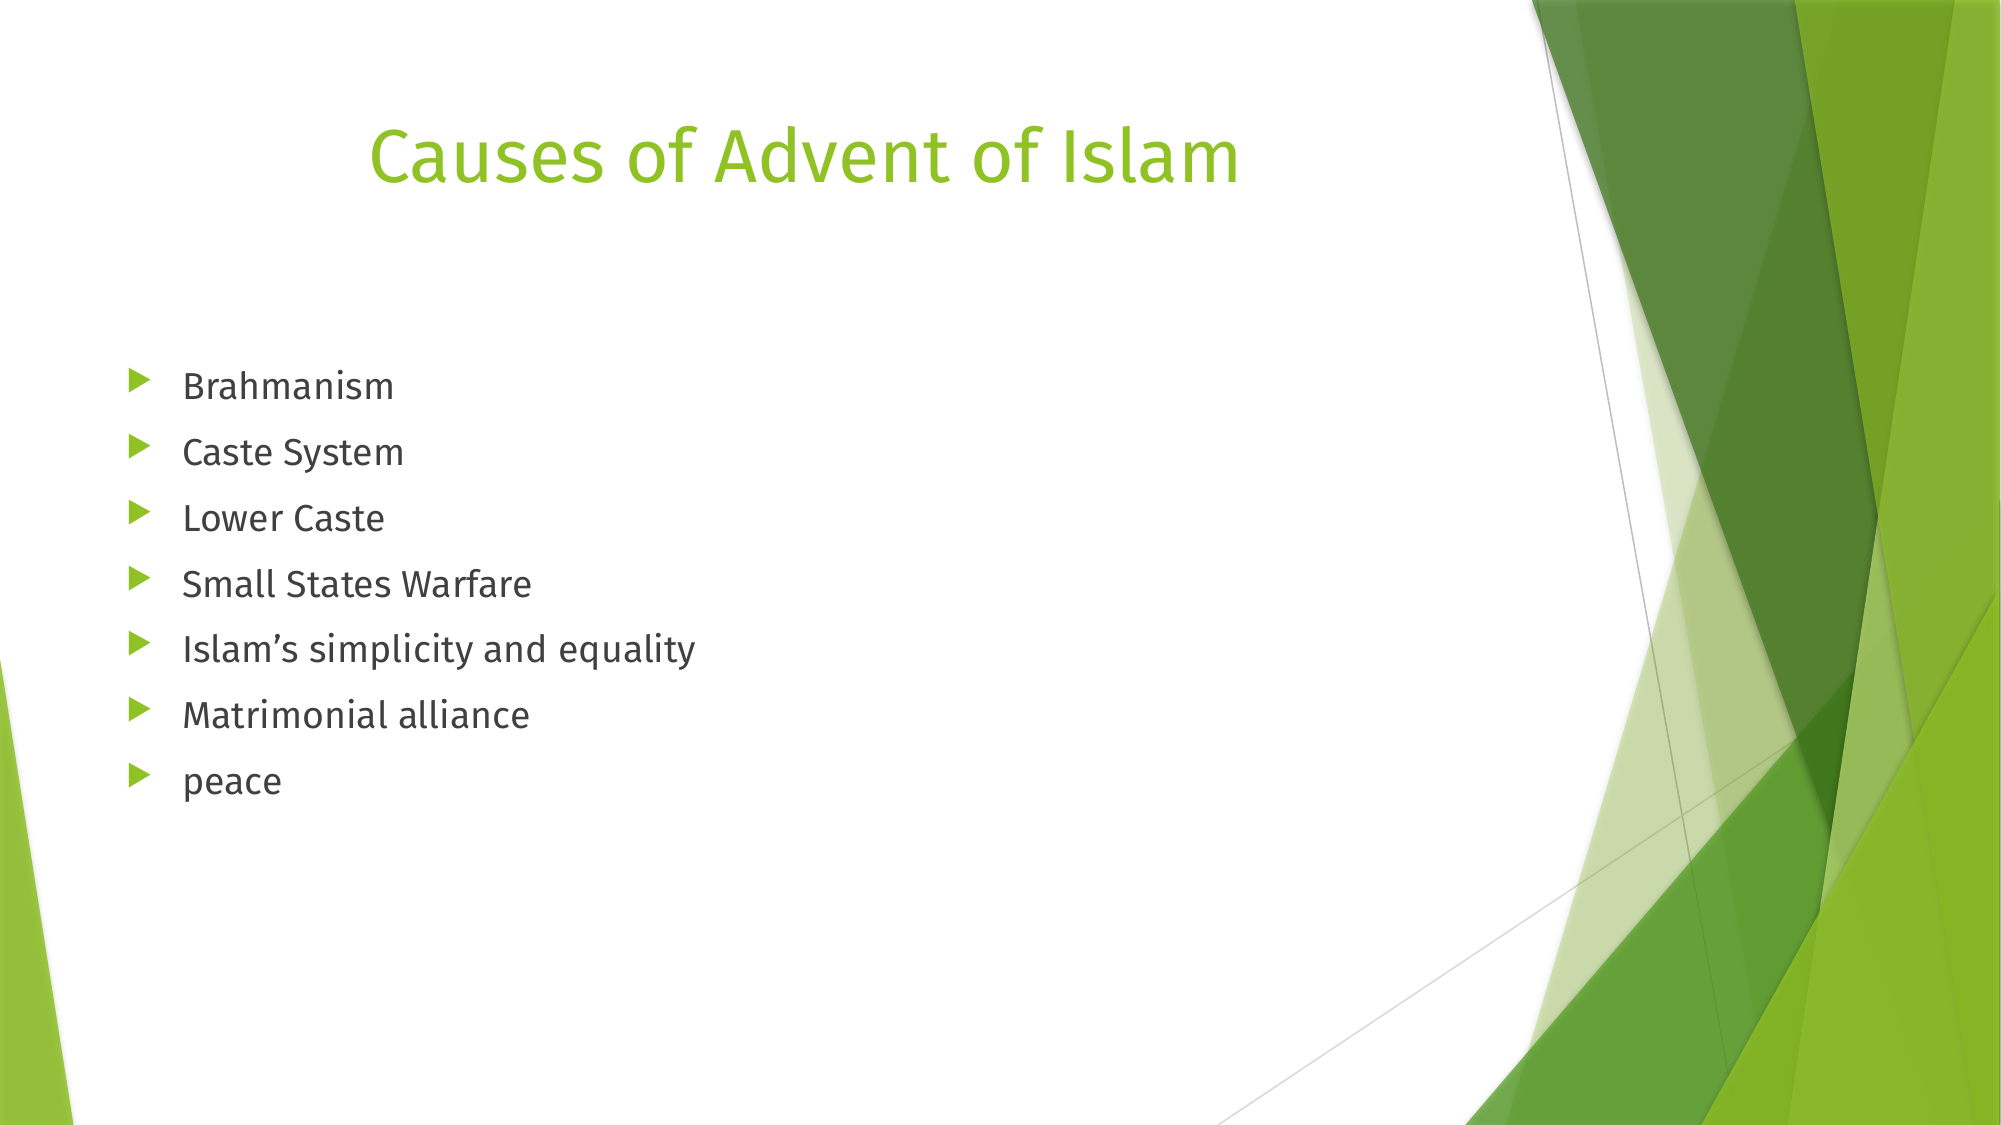

# Causes of Advent of Islam
Brahmanism
Caste System
Lower Caste
Small States Warfare
Islam’s simplicity and equality
Matrimonial alliance
peace